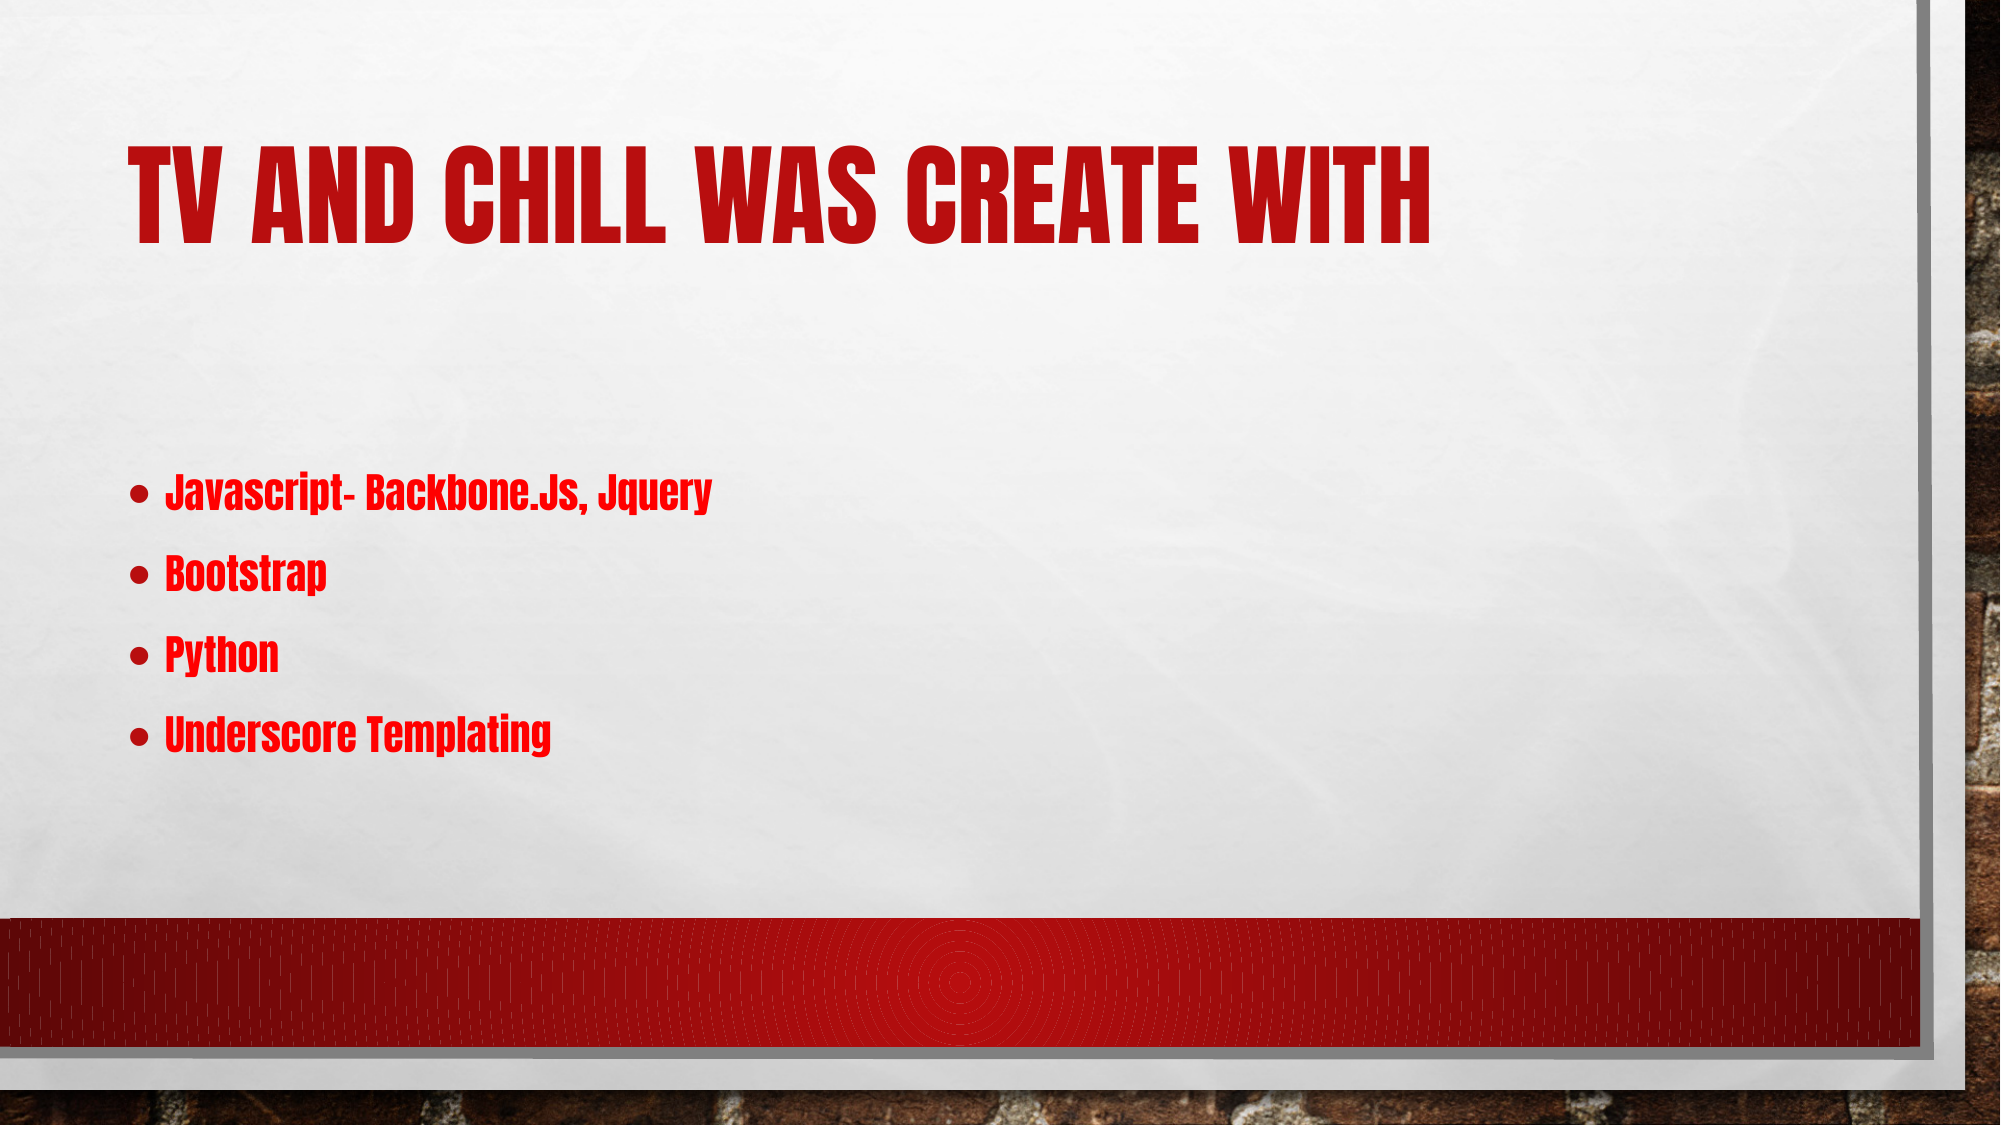

# TV and chill was create with
Javascript- Backbone.Js, Jquery
Bootstrap
Python
Underscore Templating